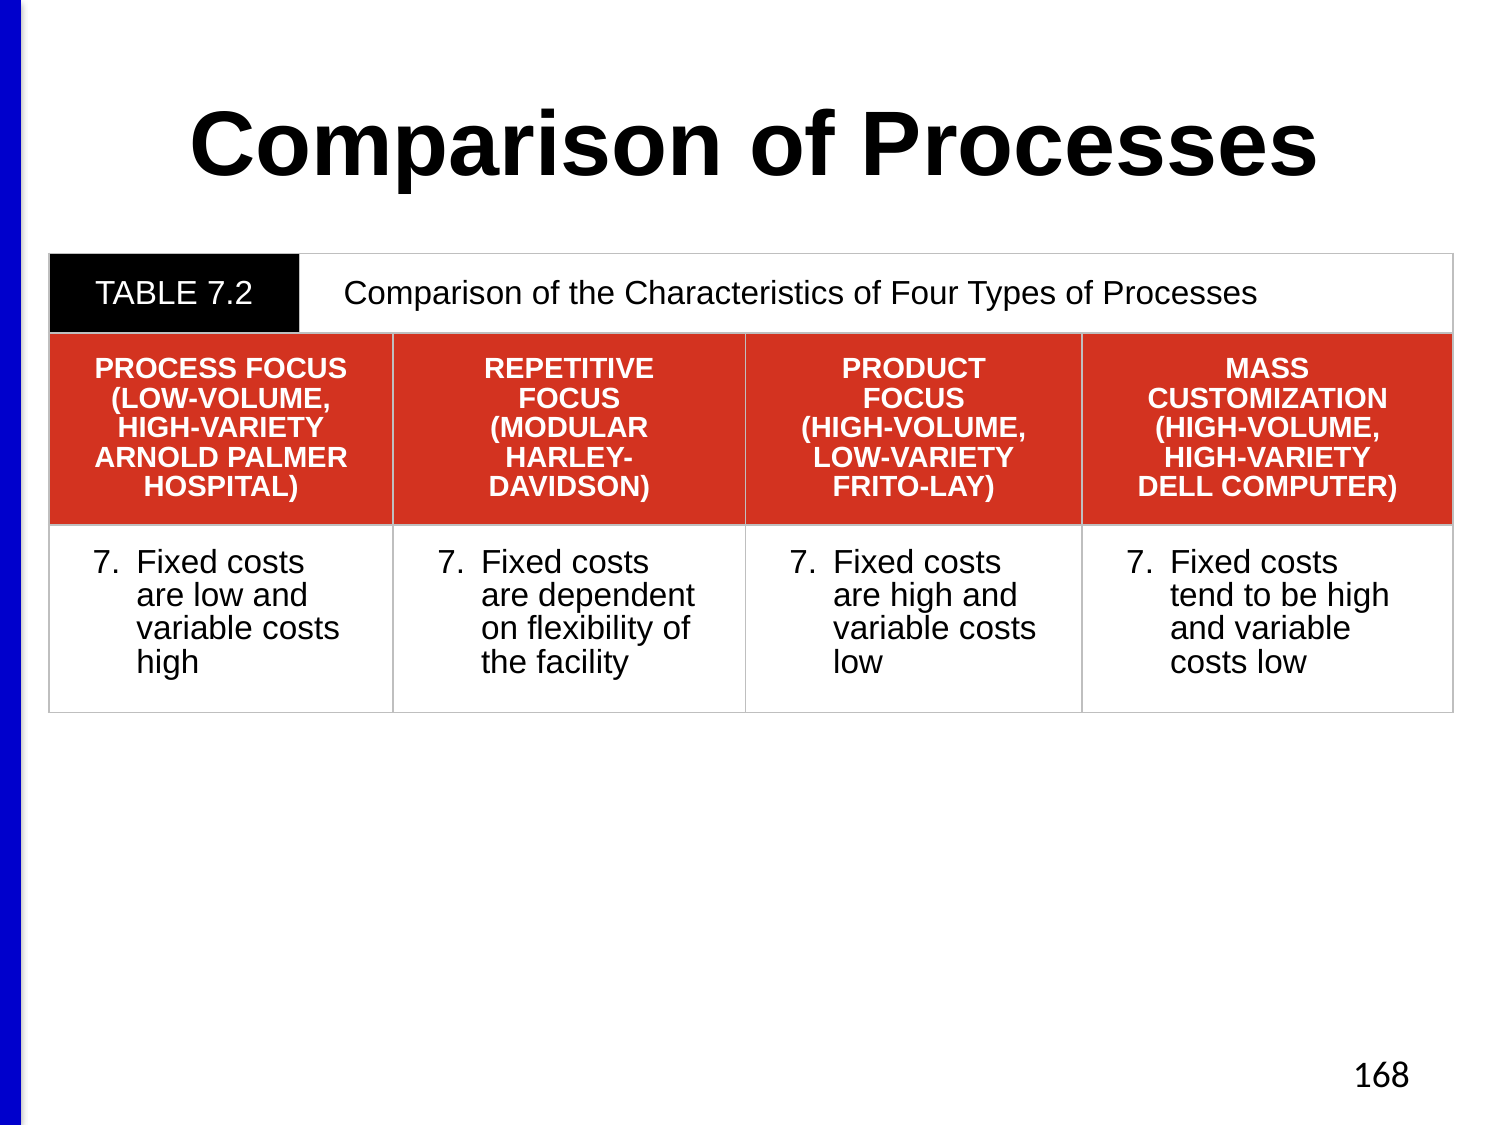

# Comparison of Processes
| TABLE 7.2 | Comparison of the Characteristics of Four Types of Processes |  |  |  |
| --- | --- | --- | --- | --- |
| PROCESS FOCUS (LOW-VOLUME, HIGH-VARIETY ARNOLD PALMER HOSPITAL) |  | REPETITIVE FOCUS (MODULAR HARLEY-DAVIDSON) | PRODUCT FOCUS (HIGH-VOLUME, LOW-VARIETY FRITO-LAY) | MASS CUSTOMIZATION (HIGH-VOLUME, HIGH-VARIETY DELL COMPUTER) |
| Fixed costs are low and variable costs high |  | Fixed costs are dependent on flexibility of the facility | Fixed costs are high and variable costs low | Fixed costs tend to be high and variable costs low |
168